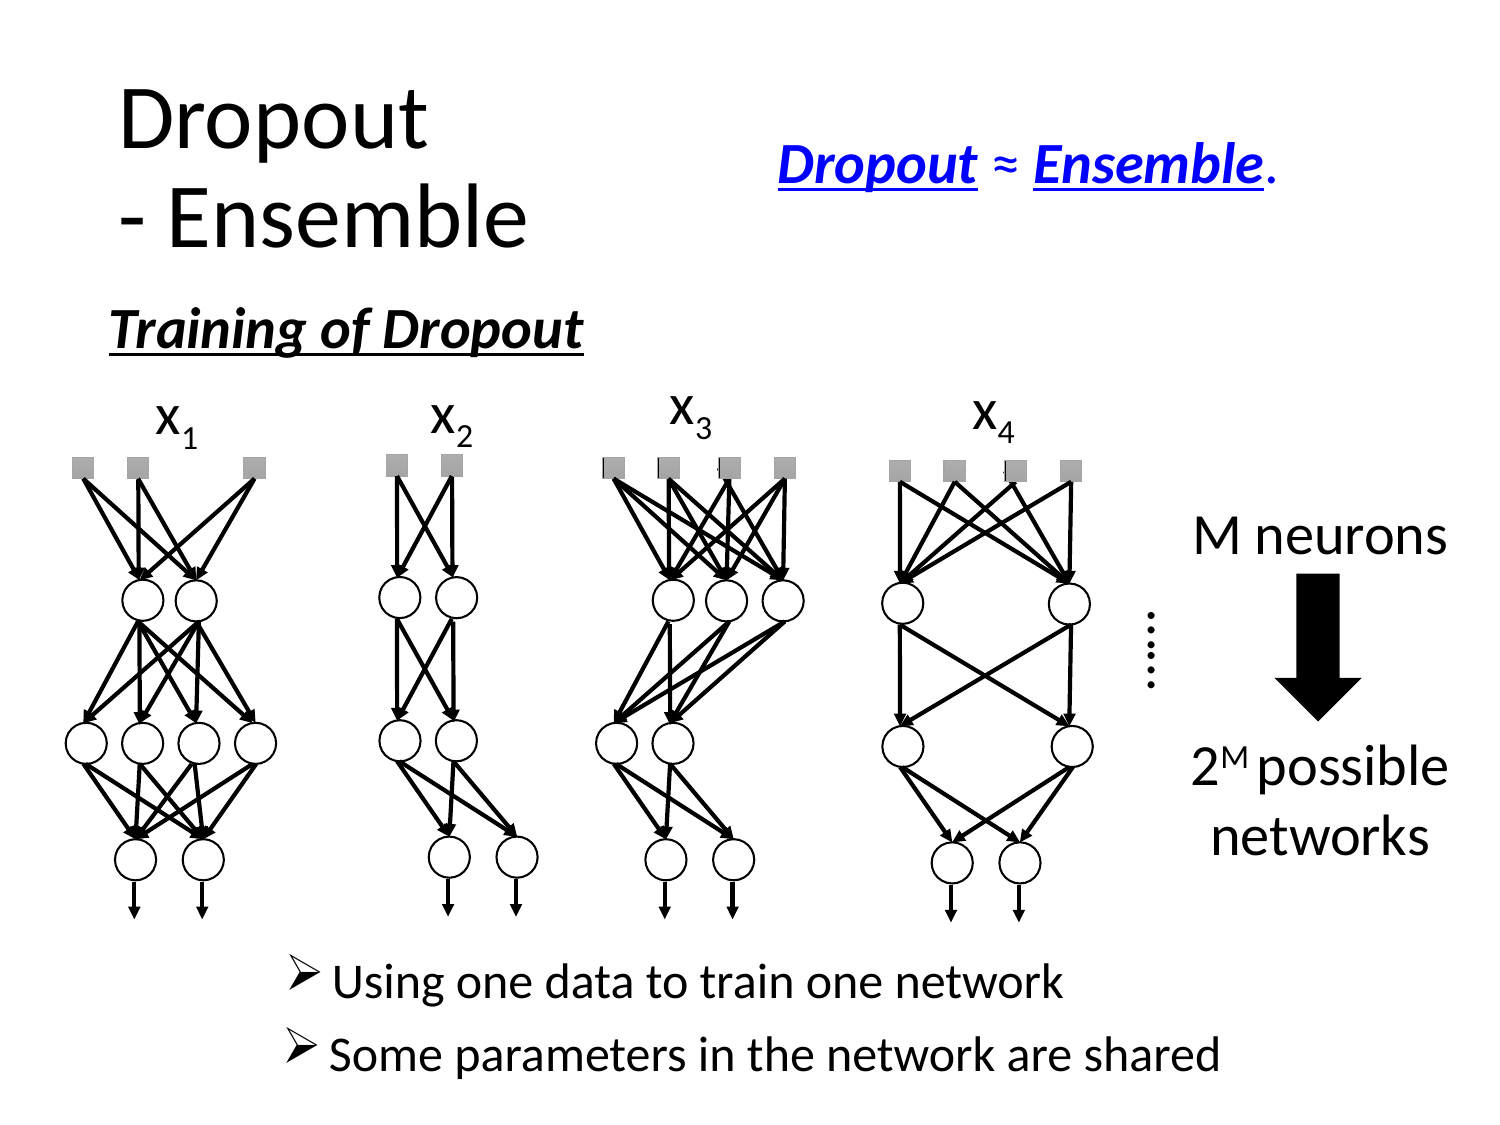

# Dropout - Ensemble
Dropout ≈ Ensemble.
Training of Dropout
x3
x4
x2
x1
M neurons
……

2M possible networks
Using one data to train one network
Some parameters in the network are shared